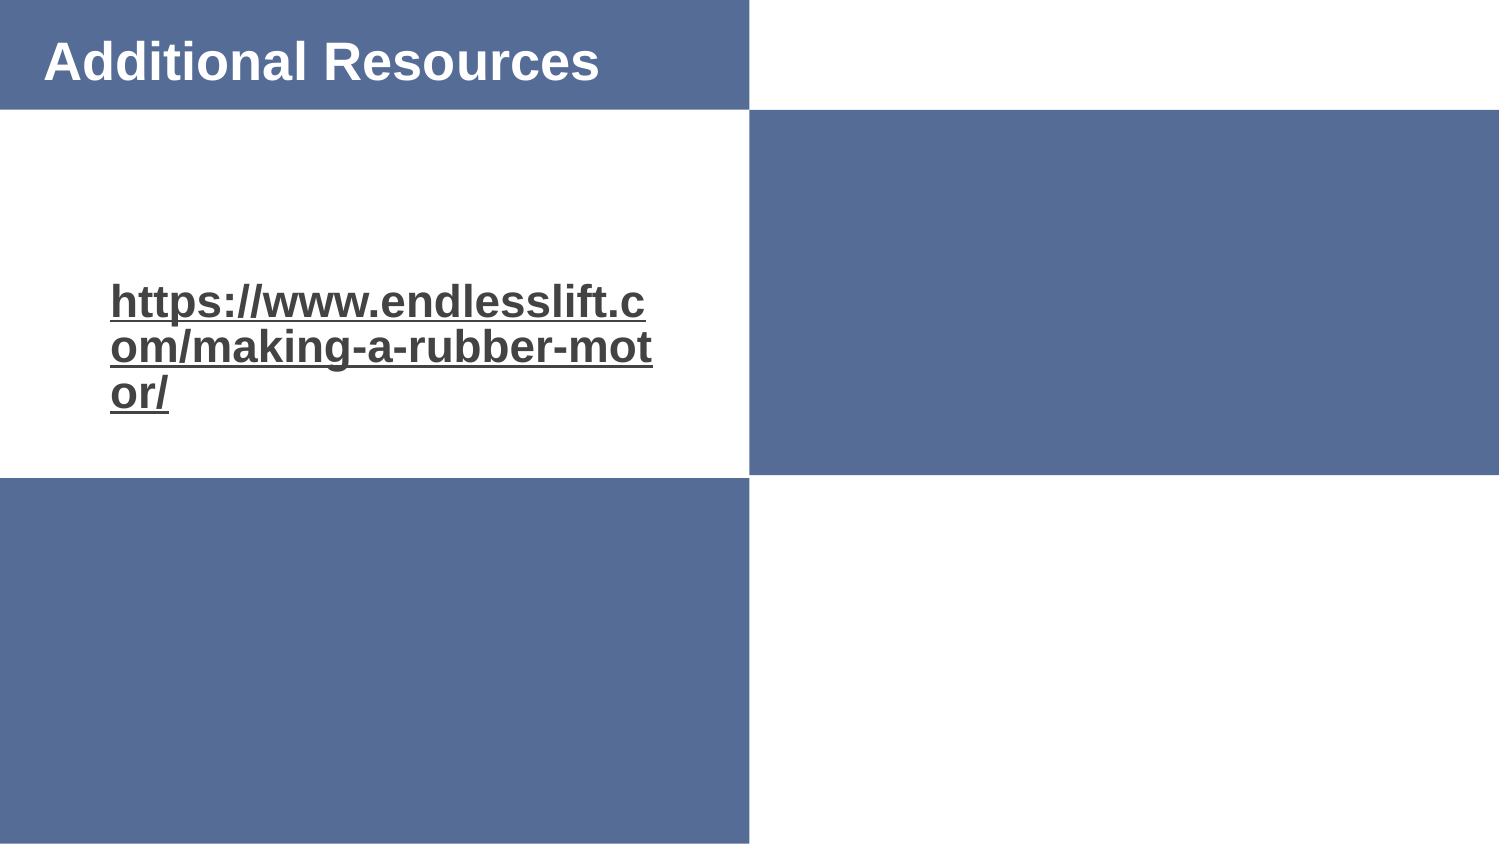

Additional Resources

# https://www.endlesslift.com/making-a-rubber-motor/

SUBWAY STATIONS
Yes, Saturn is the ringed one. This planet is a gas giant, and it’s composed mostly of hydrogen and helium